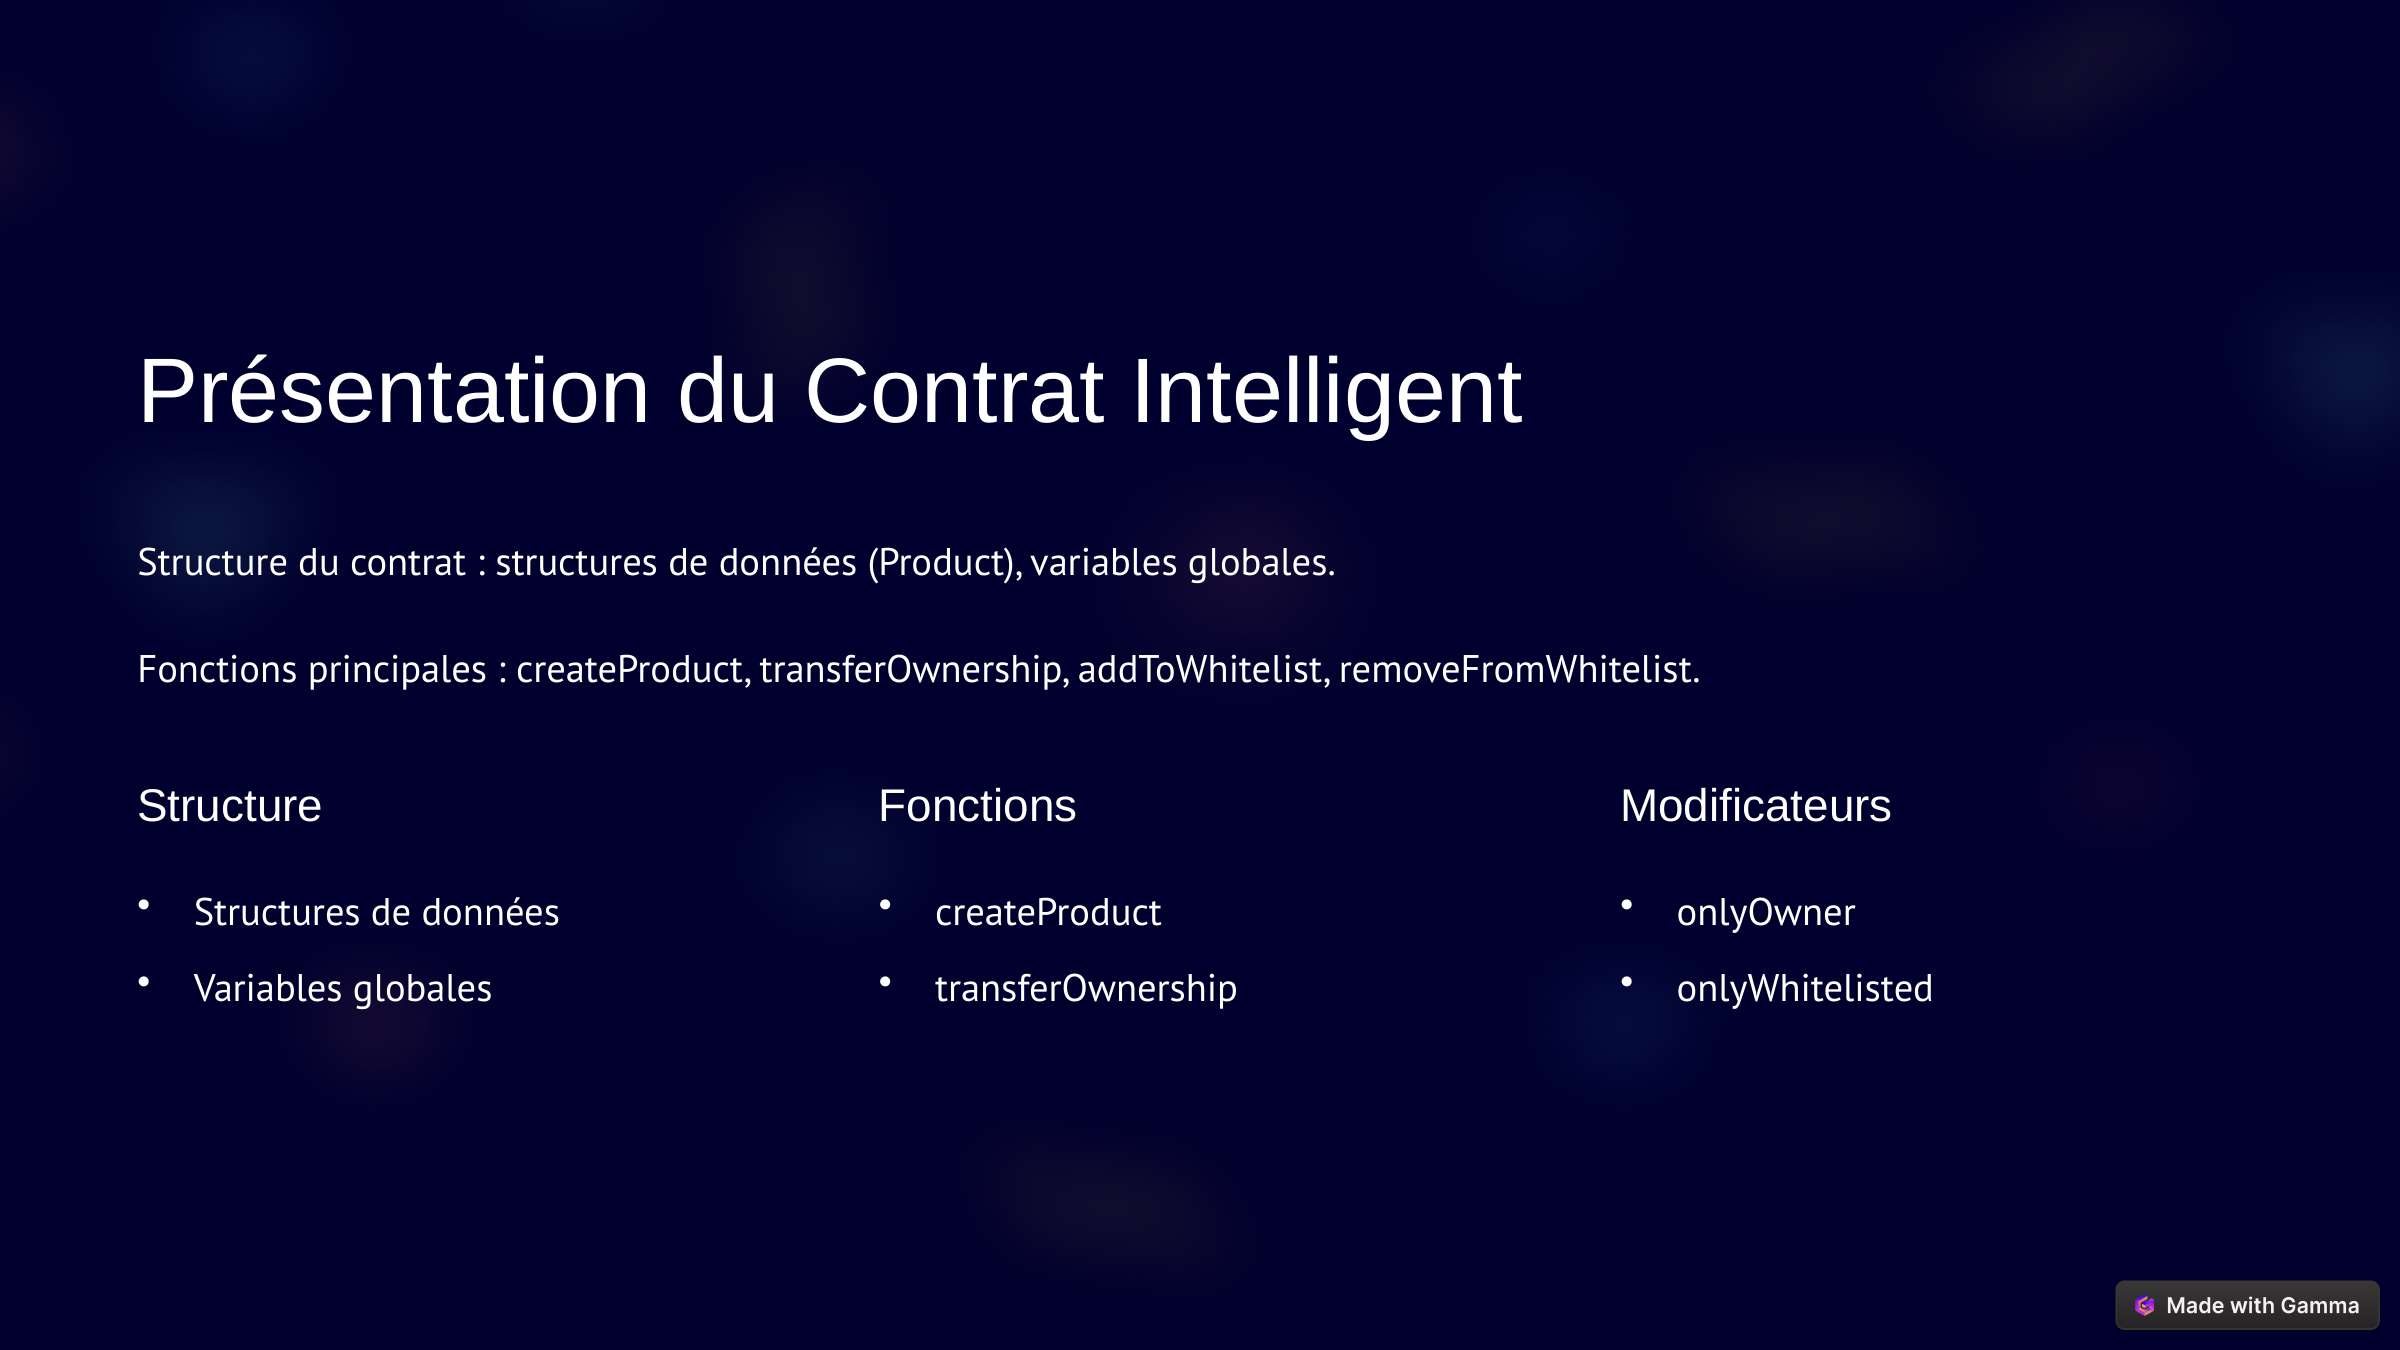

Présentation du Contrat Intelligent
Structure du contrat : structures de données (Product), variables globales.
Fonctions principales : createProduct, transferOwnership, addToWhitelist, removeFromWhitelist.
Structure
Fonctions
Modificateurs
Structures de données
createProduct
onlyOwner
Variables globales
transferOwnership
onlyWhitelisted